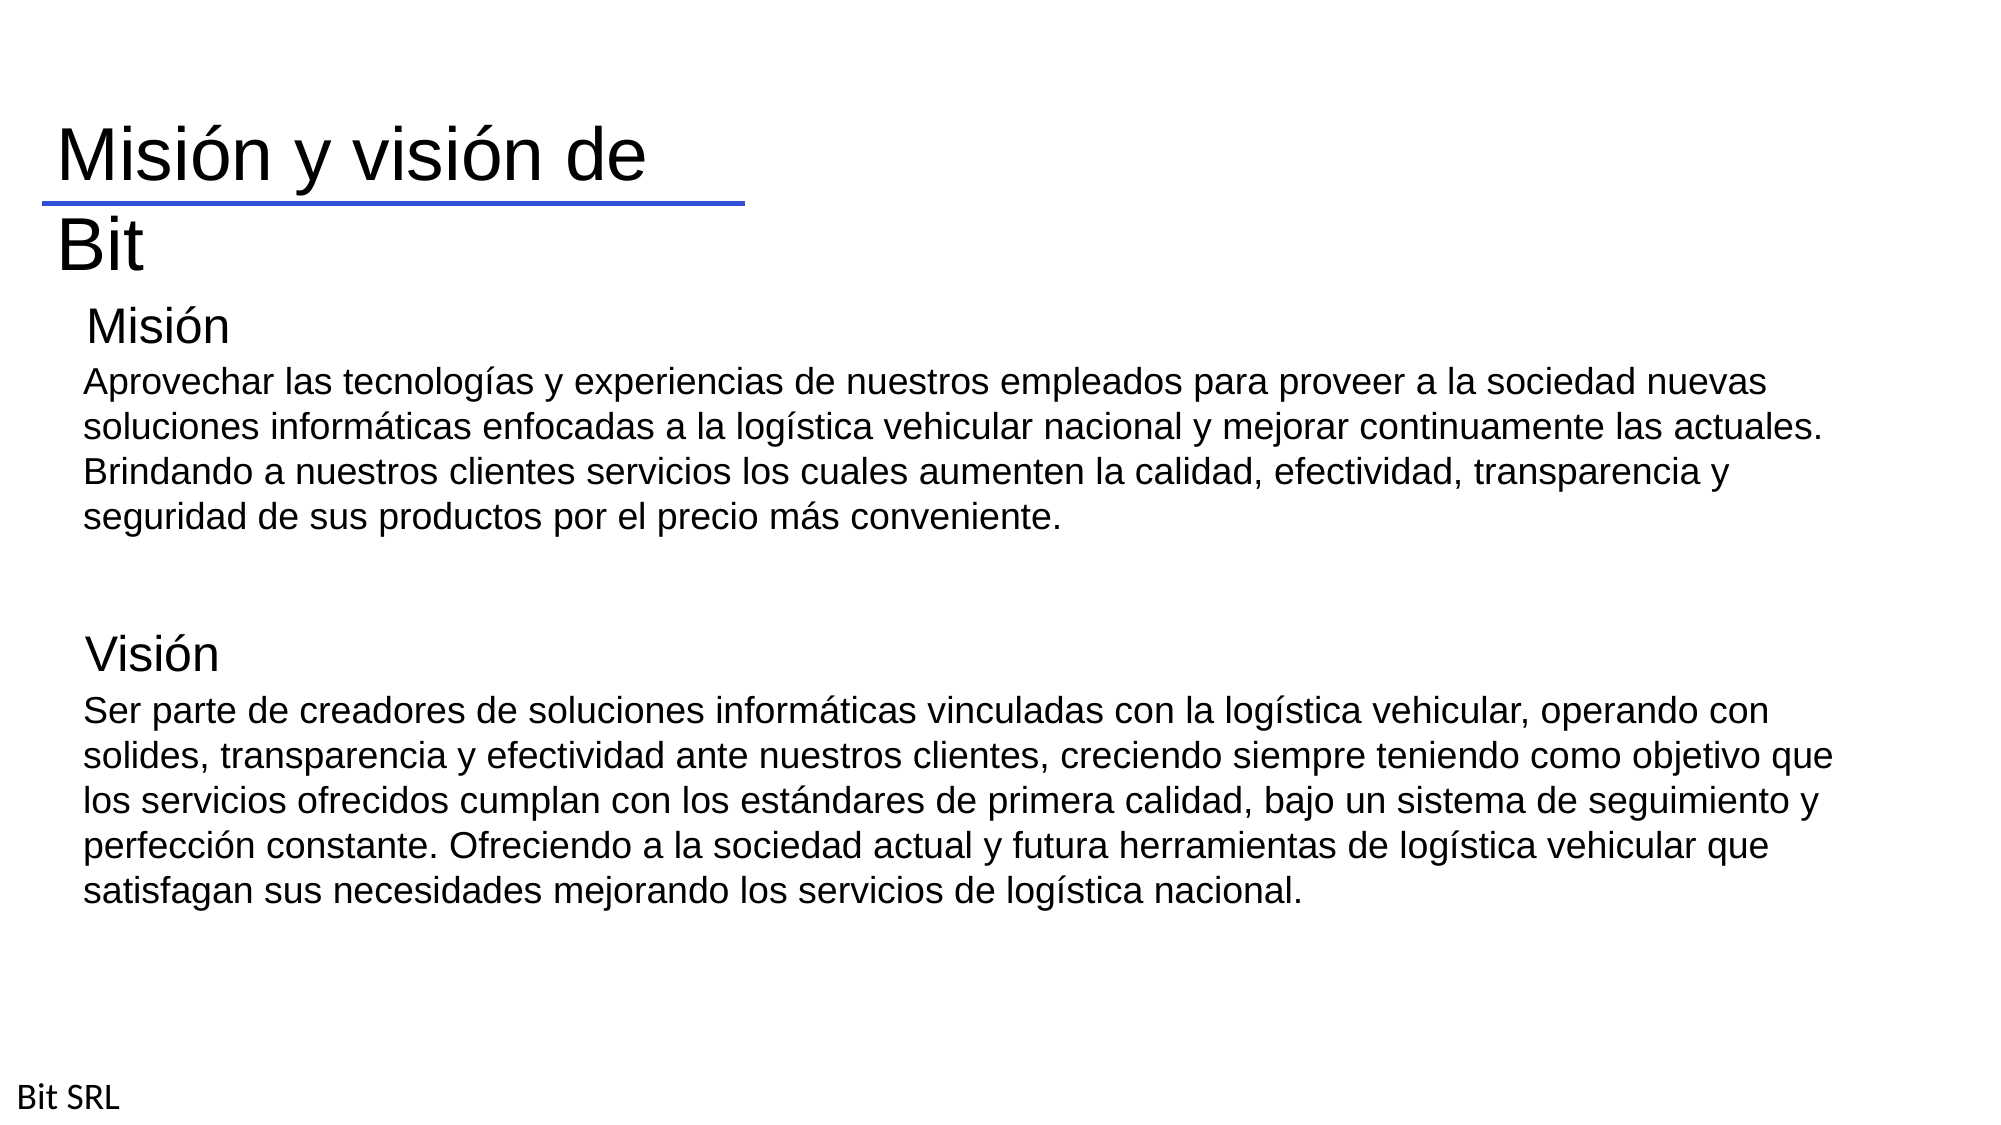

Misión y visión de Bit
Misión
Aprovechar las tecnologías y experiencias de nuestros empleados para proveer a la sociedad nuevas soluciones informáticas enfocadas a la logística vehicular nacional y mejorar continuamente las actuales. Brindando a nuestros clientes servicios los cuales aumenten la calidad, efectividad, transparencia y seguridad de sus productos por el precio más conveniente.

Visión
Ser parte de creadores de soluciones informáticas vinculadas con la logística vehicular, operando con solides, transparencia y efectividad ante nuestros clientes, creciendo siempre teniendo como objetivo que los servicios ofrecidos cumplan con los estándares de primera calidad, bajo un sistema de seguimiento y perfección constante. Ofreciendo a la sociedad actual y futura herramientas de logística vehicular que satisfagan sus necesidades mejorando los servicios de logística nacional.

Bit SRL